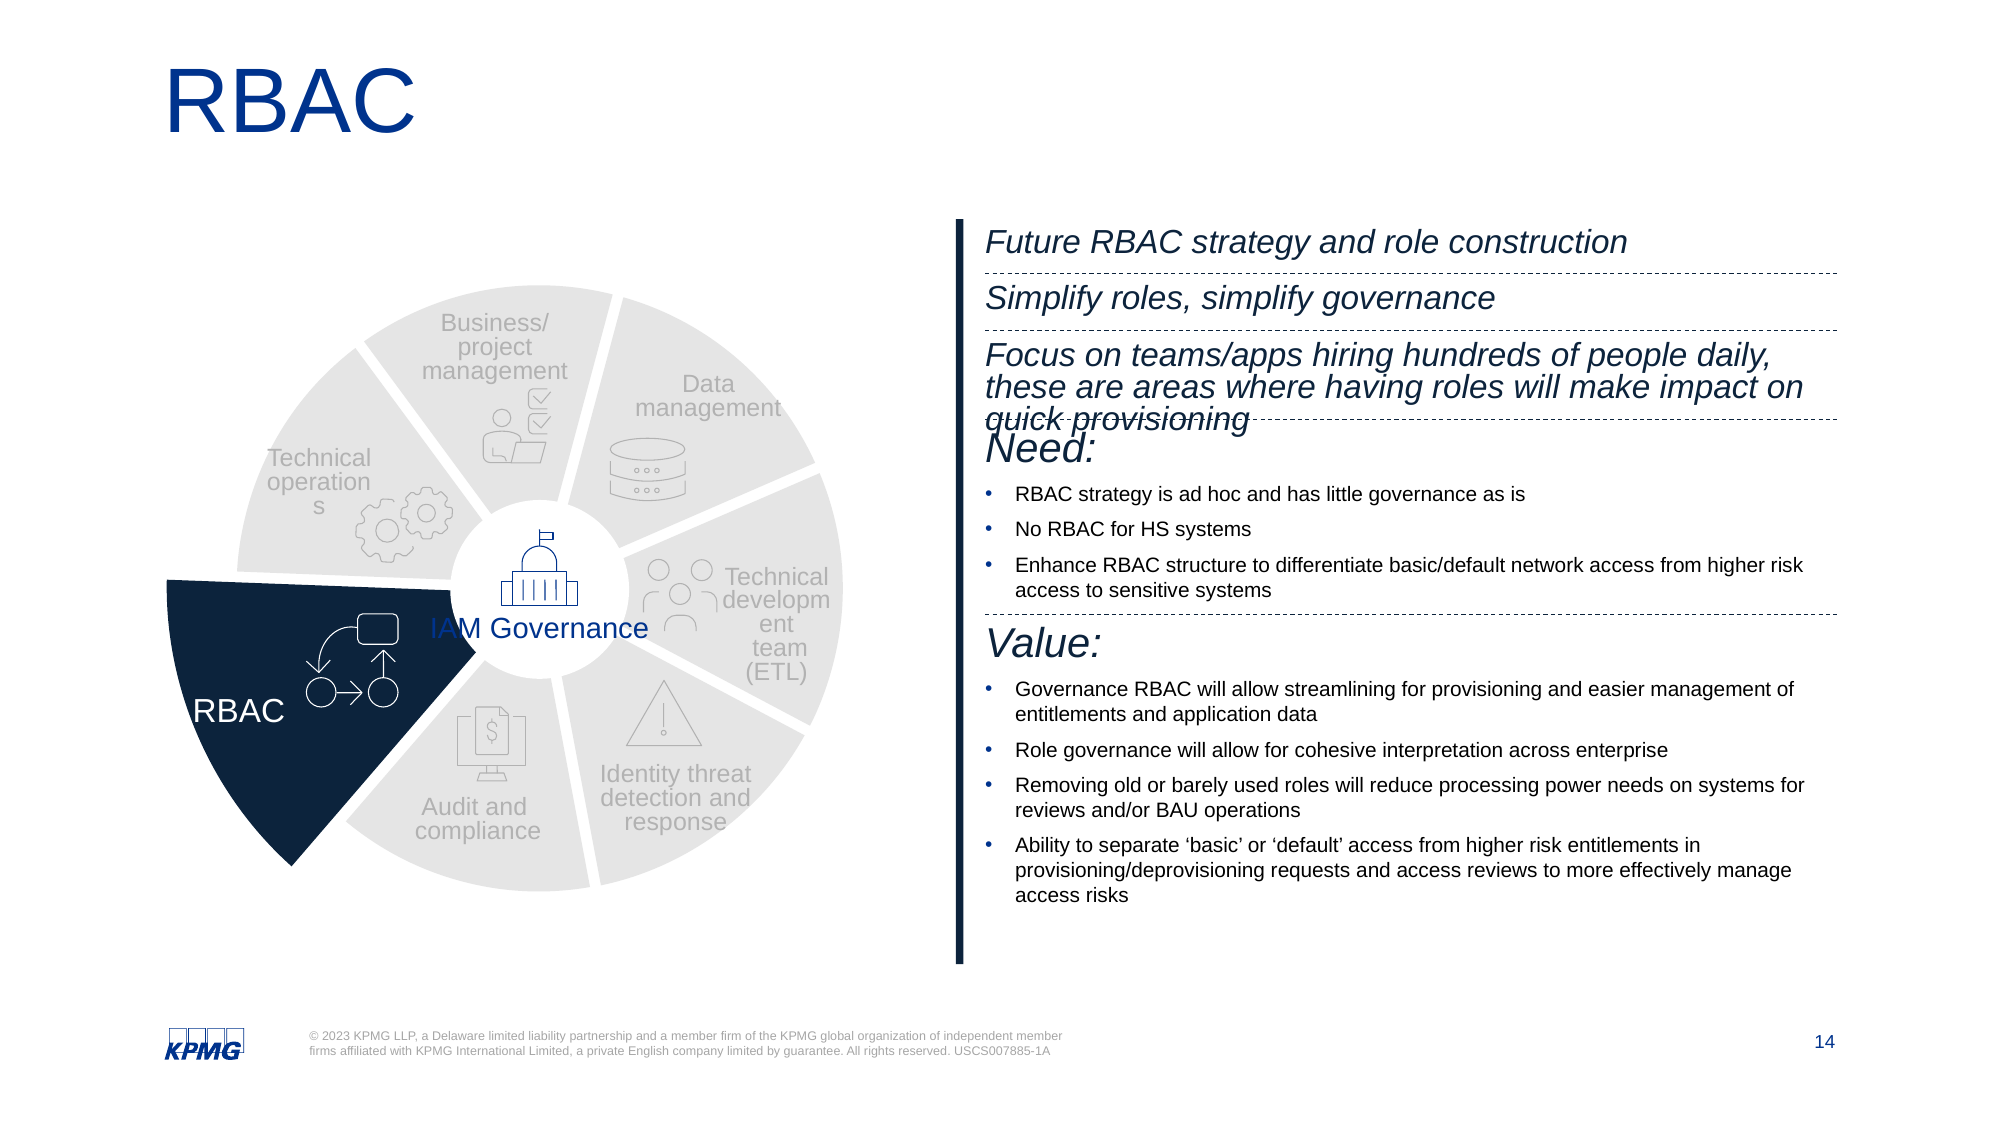

# RBAC

Future RBAC strategy and role construction

Simplify roles, simplify governance
Business/project management

Focus on teams/apps hiring hundreds of people daily, these are areas where having roles will make impact on quick provisioning

Data
management

Need:
RBAC strategy is ad hoc and has little governance as is
No RBAC for HS systems
Enhance RBAC structure to differentiate basic/default network access from higher risk access to sensitive systems

Technical operations

IAM Governance

Technical development
 team (ETL)

Value:
Governance RBAC will allow streamlining for provisioning and easier management of entitlements and application data
Role governance will allow for cohesive interpretation across enterprise
Removing old or barely used roles will reduce processing power needs on systems for reviews and/or BAU operations
Ability to separate ‘basic’ or ‘default’ access from higher risk entitlements in provisioning/deprovisioning requests and access reviews to more effectively manage access risks

RBAC

Identity threat detection and response
Audit and
compliance